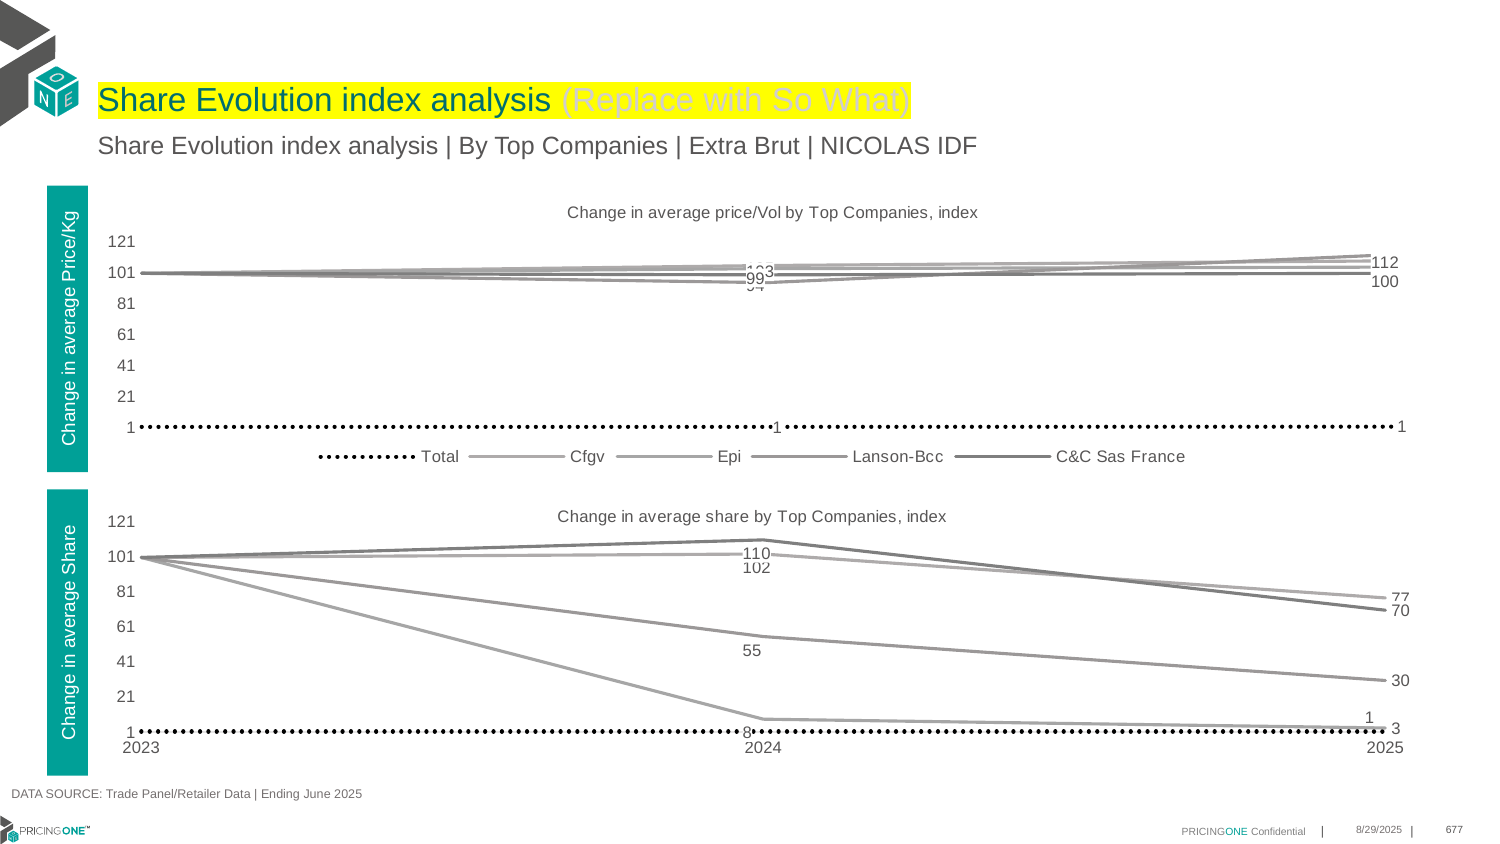

# Share Evolution index analysis (Replace with So What)
Share Evolution index analysis | By Top Companies | Extra Brut | NICOLAS IDF

### Chart: Change in average price/Vol by Top Companies, index

| Category | Total | Cfgv | Epi | Lanson-Bcc | C&C Sas France |
|---|---|---|---|---|---|
| 2023 | 1.0 | 100.0 | 100.0 | 100.0 | 100.0 |
| 2024 | 1.0583826212205998 | 105.0 | 103.0 | 94.0 | 99.0 |
| 2025 | 1.147030556398977 | 108.0 | 104.0 | 112.0 | 100.0 |
Change in average Price/Kg

### Chart: Change in average share by Top Companies, index

| Category | Total | Cfgv | Epi | Lanson-Bcc | C&C Sas France |
|---|---|---|---|---|---|
| 2023 | 1.0 | 100.0 | 100.0 | 100.0 | 100.0 |
| 2024 | 1.0 | 102.0 | 8.0 | 55.0 | 110.0 |
| 2025 | 1.0 | 77.0 | 3.0 | 30.0 | 70.0 |
Change in average Share
DATA SOURCE: Trade Panel/Retailer Data | Ending June 2025

8/29/2025
677